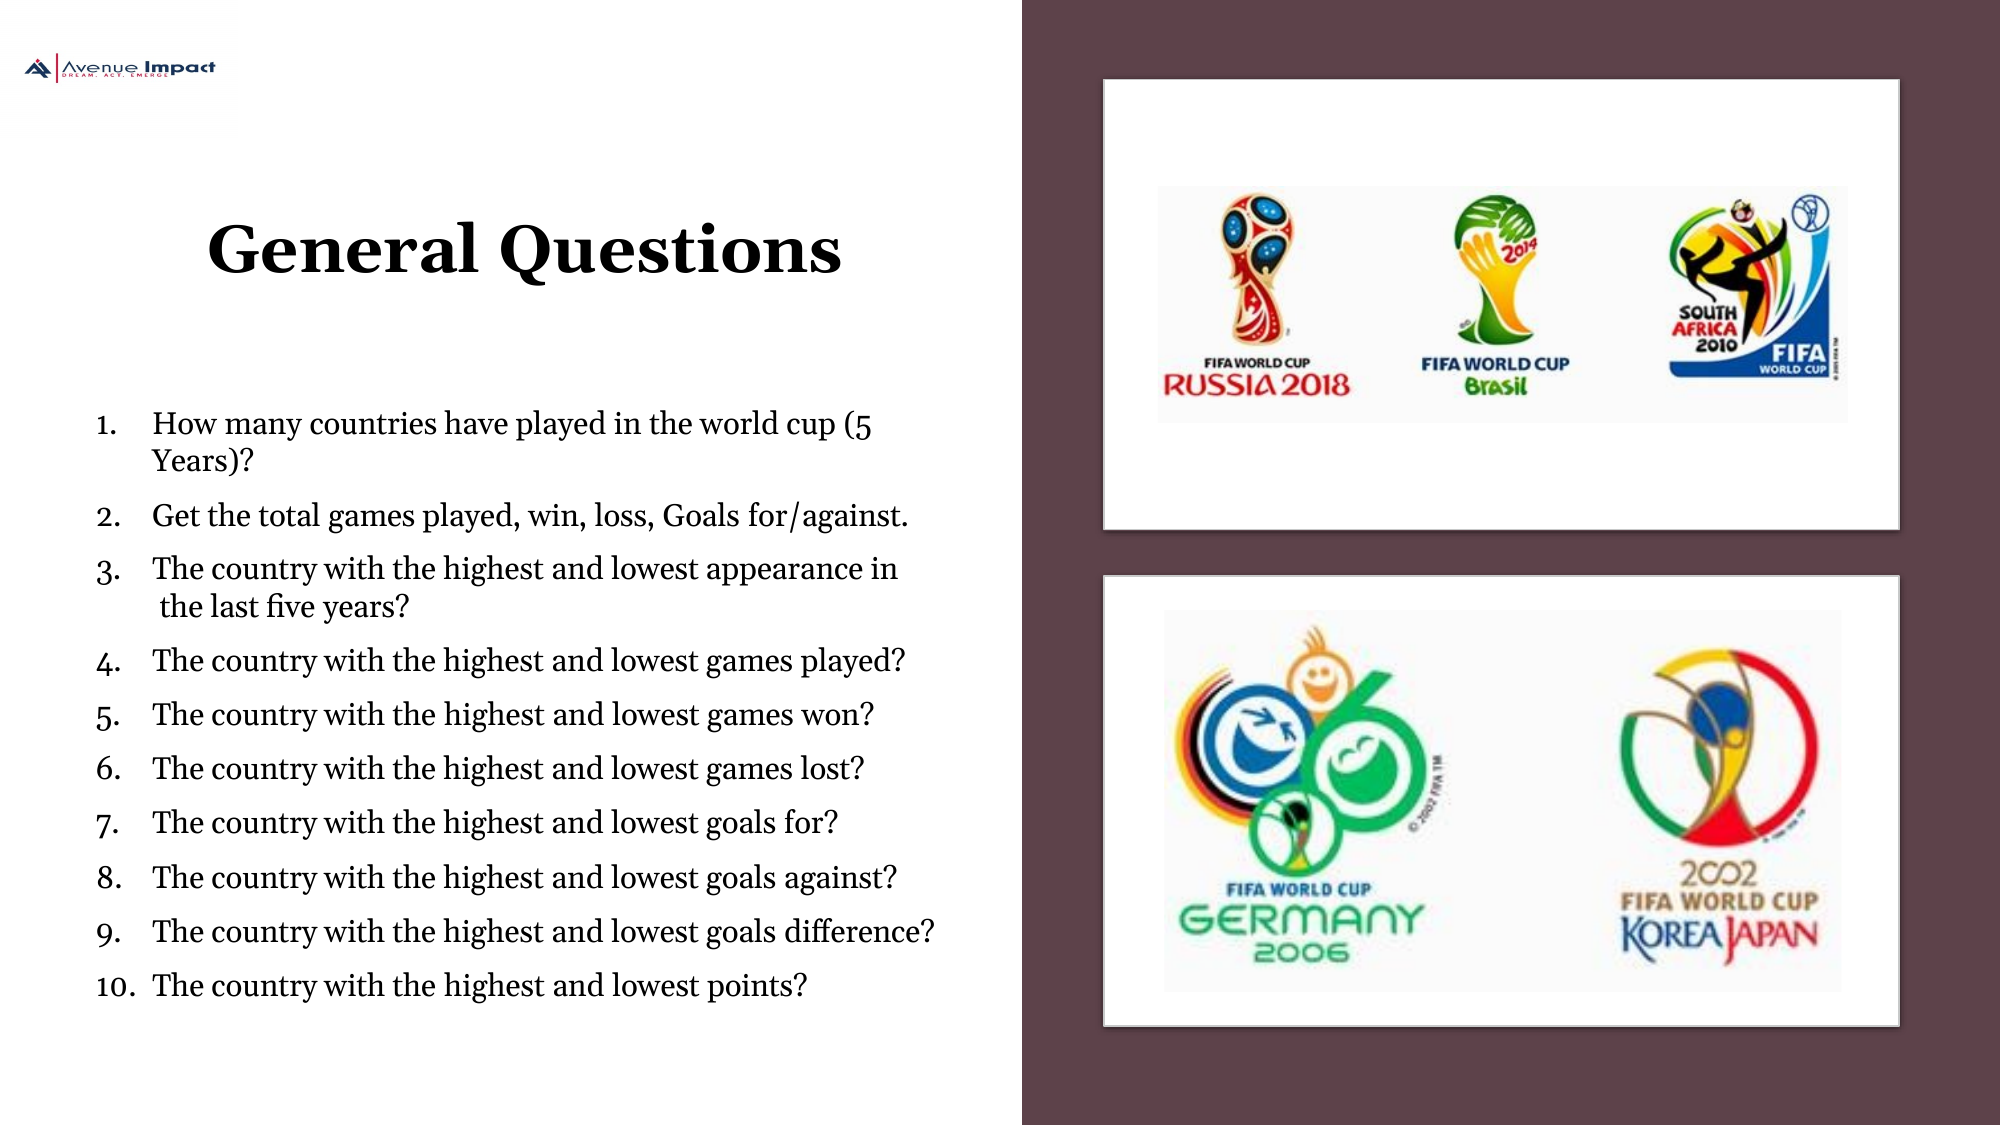

# General Questions
How many countries have played in the world cup (5
Years)?
Get the total games played, win, loss, Goals for/against.
The country with the highest and lowest appearance in  the last five years?
The country with the highest and lowest games played?
The country with the highest and lowest games won?
The country with the highest and lowest games lost?
The country with the highest and lowest goals for?
The country with the highest and lowest goals against?
The country with the highest and lowest goals difference?
The country with the highest and lowest points?